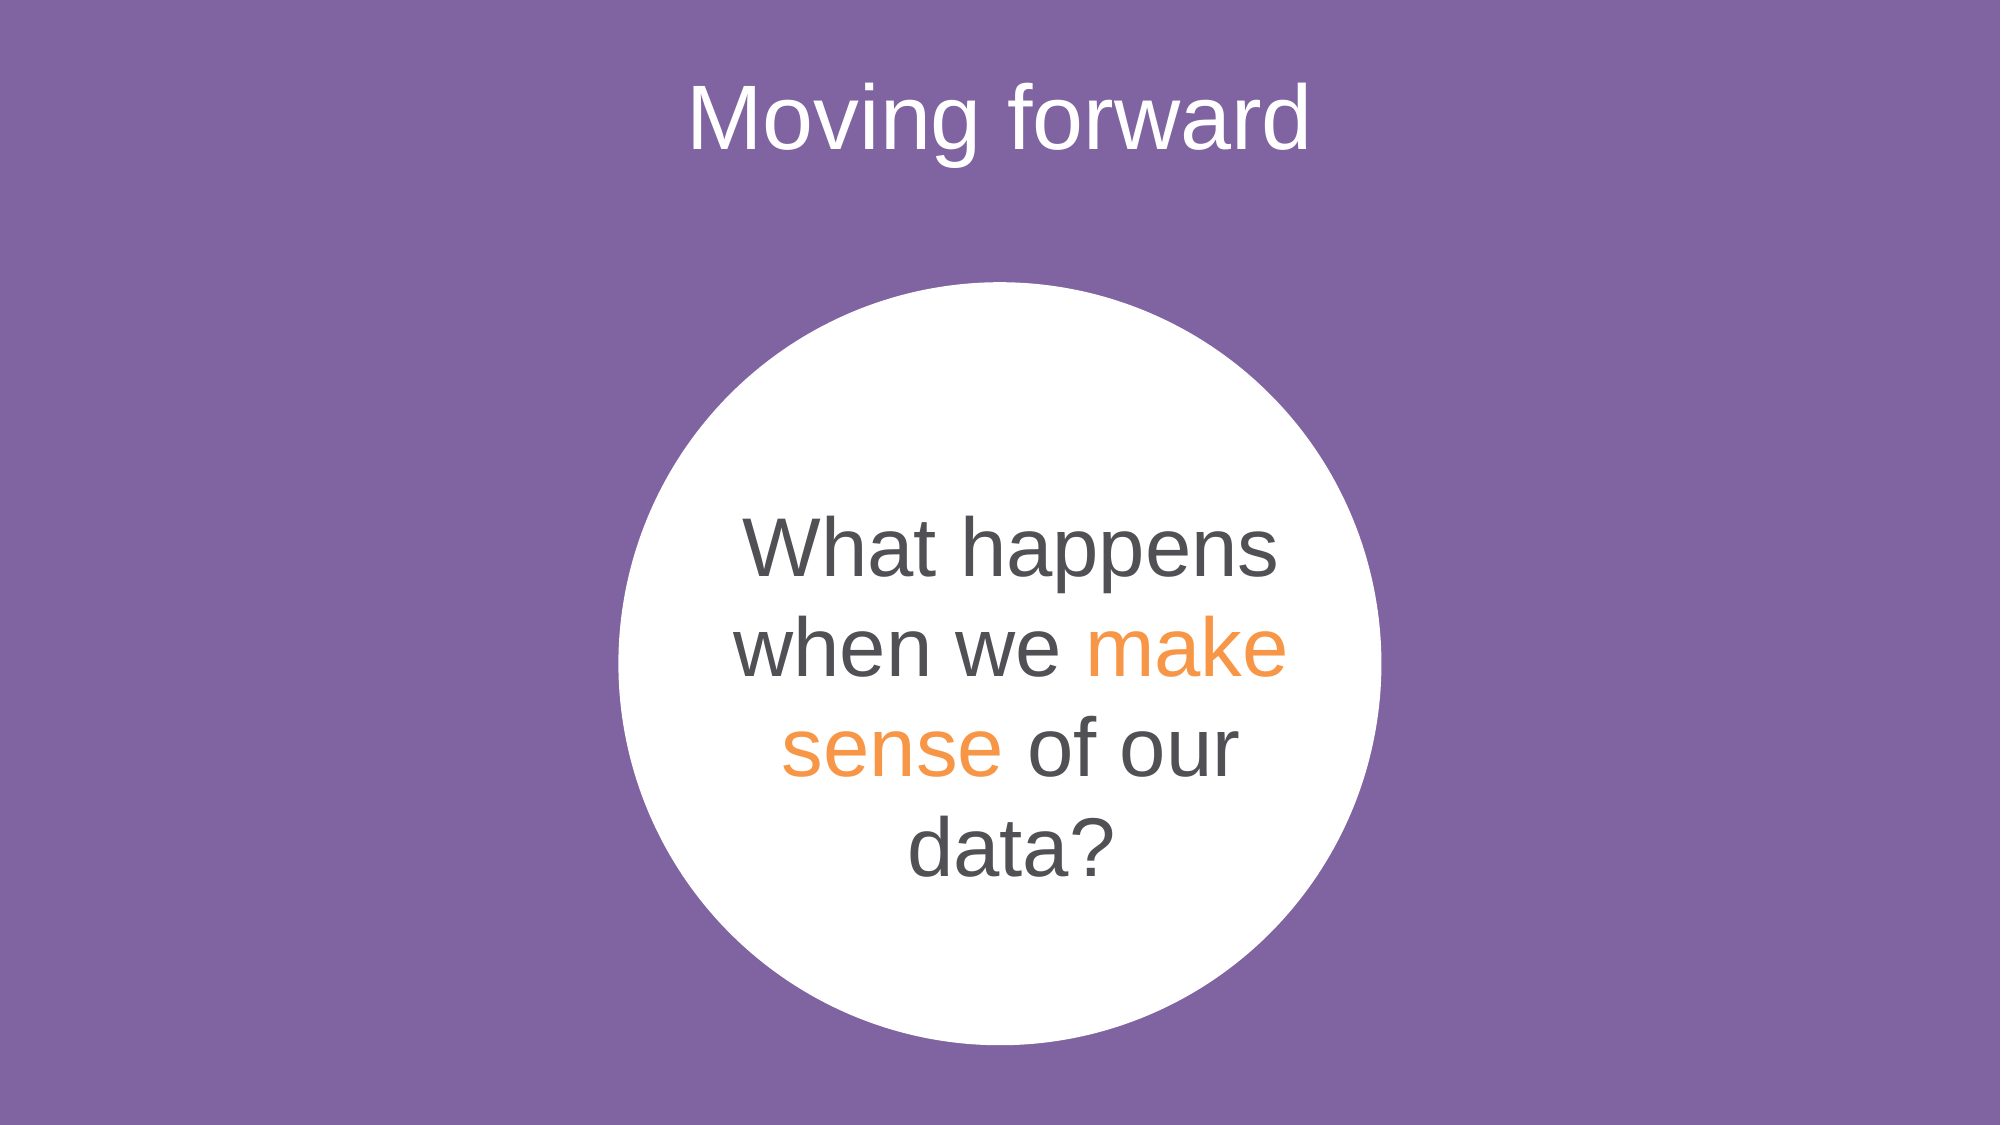

# Moving forward

What happens when we make sense of our data?